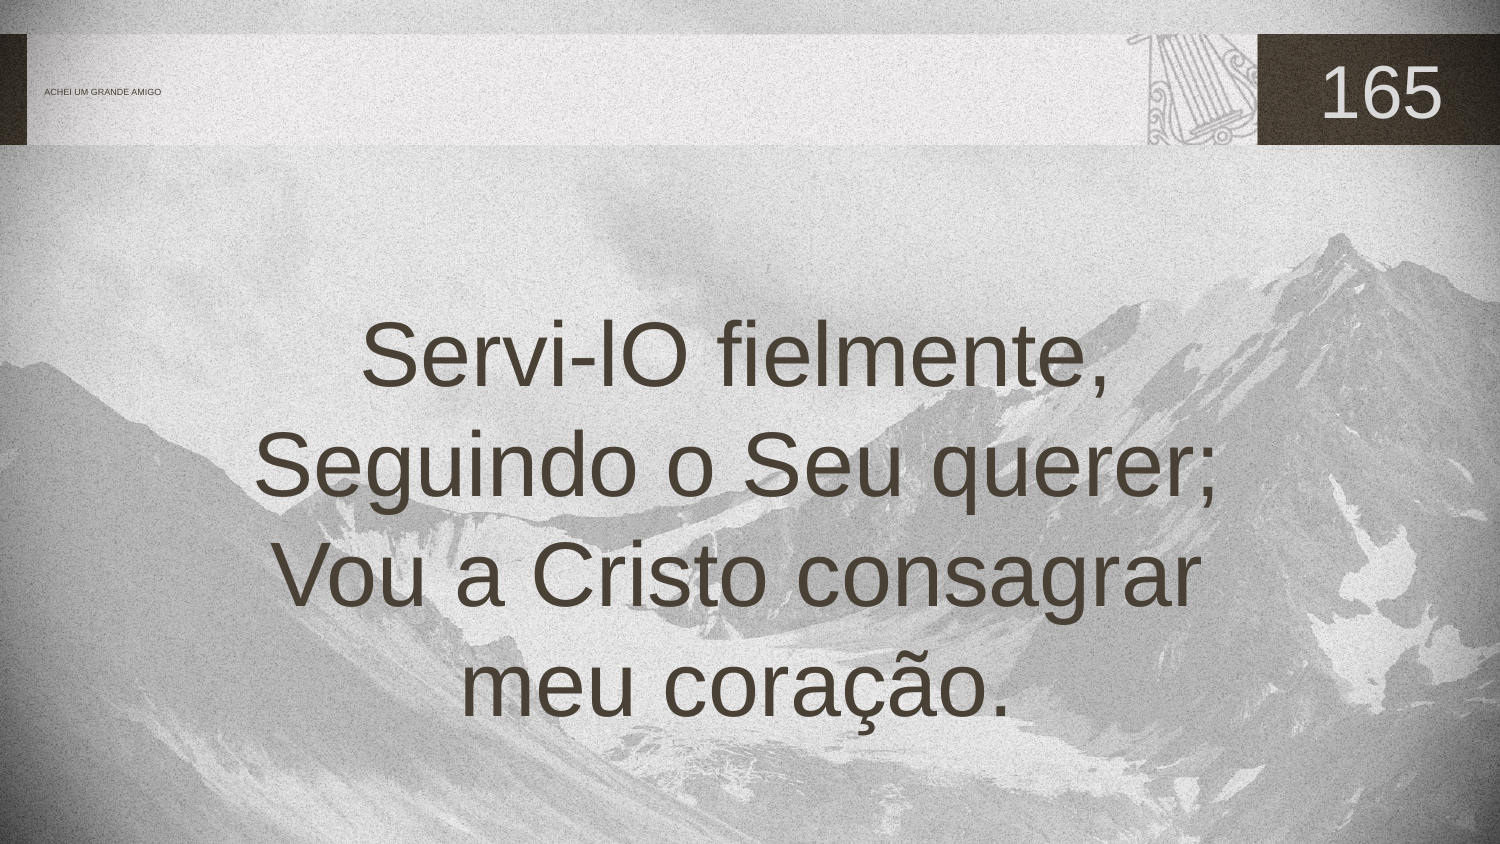

# ACHEI UM GRANDE AMIGO
165
Servi-lO fielmente,
Seguindo o Seu querer;
Vou a Cristo consagrar
meu coração.